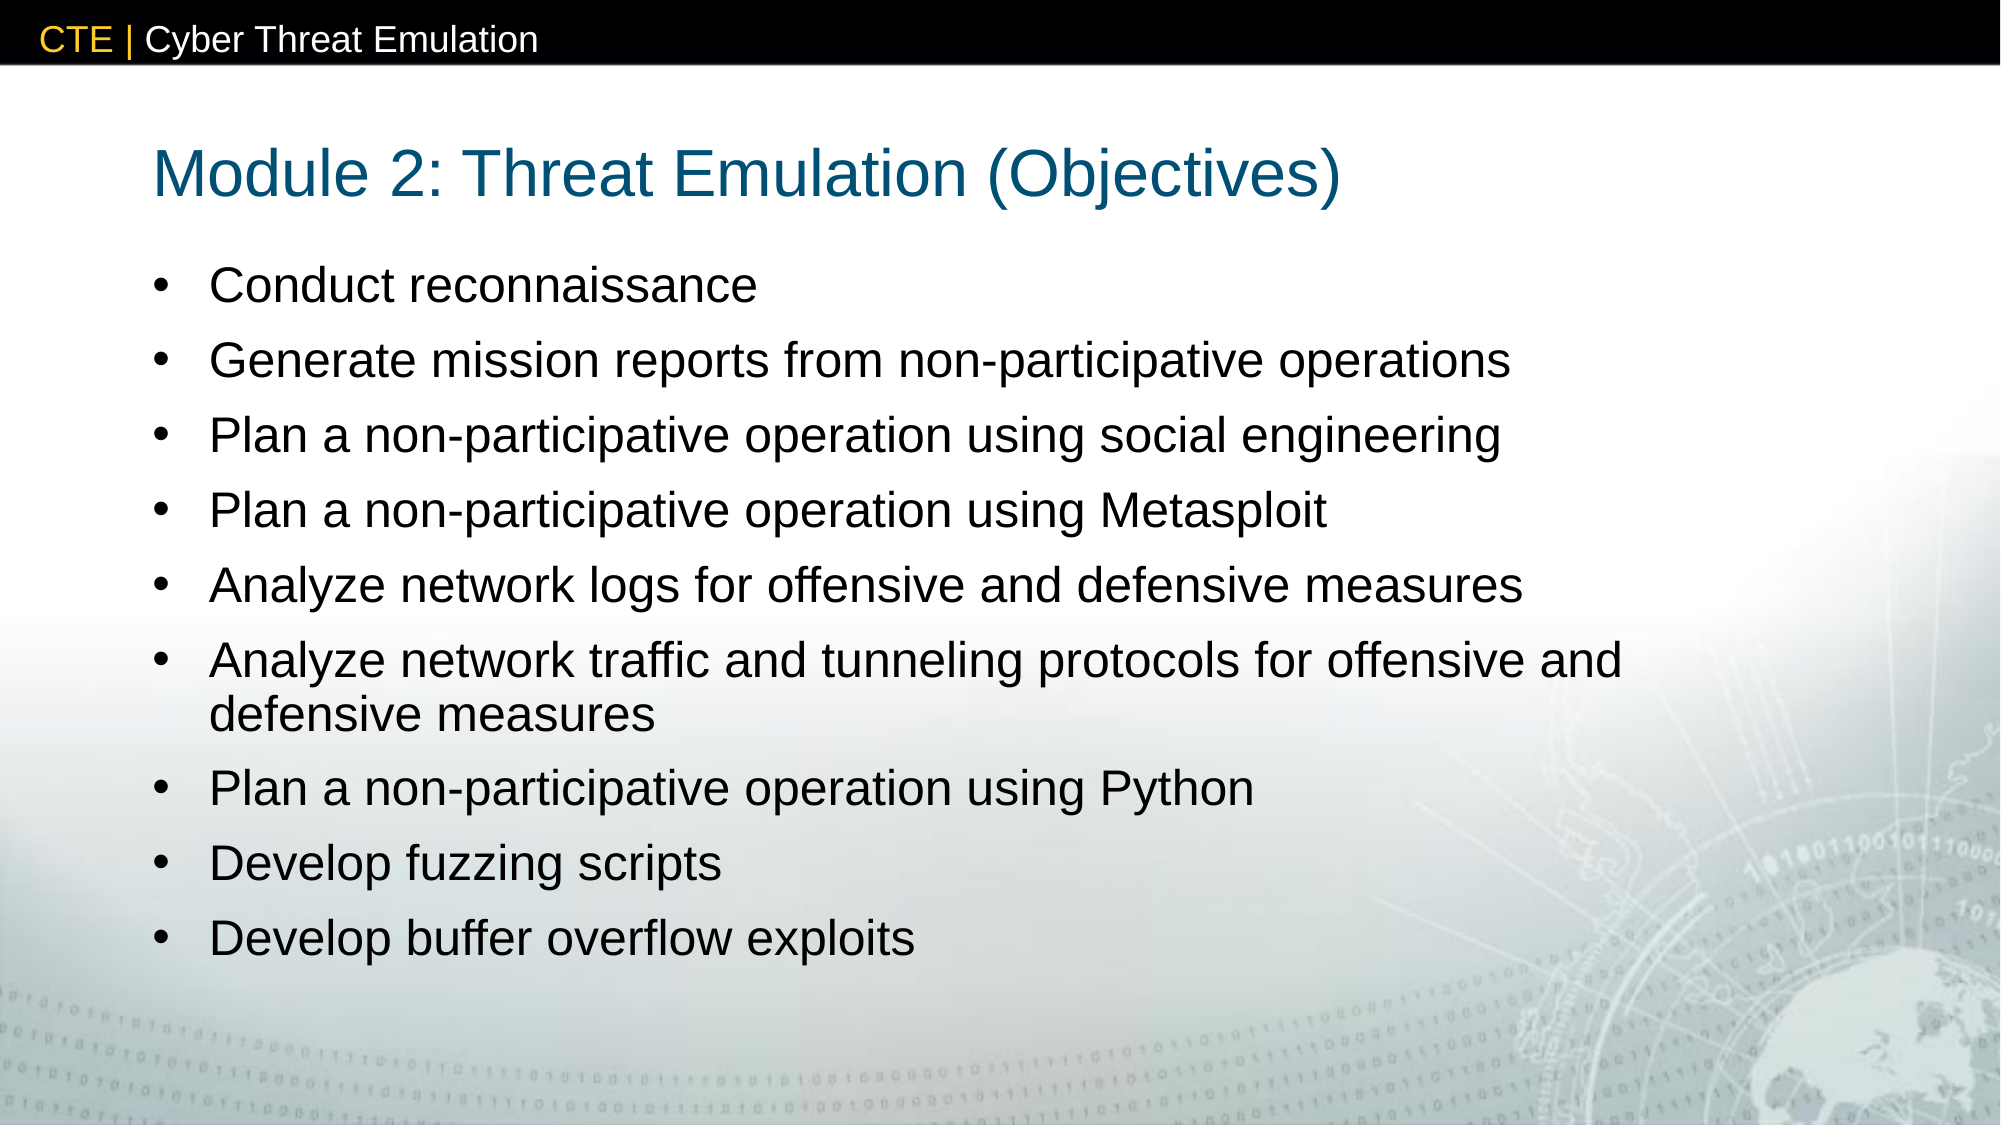

# Module 2: Threat Emulation (Objectives)
Conduct reconnaissance
Generate mission reports from non-participative operations
Plan a non-participative operation using social engineering
Plan a non-participative operation using Metasploit
Analyze network logs for offensive and defensive measures
Analyze network traffic and tunneling protocols for offensive and defensive measures
Plan a non-participative operation using Python
Develop fuzzing scripts
Develop buffer overflow exploits